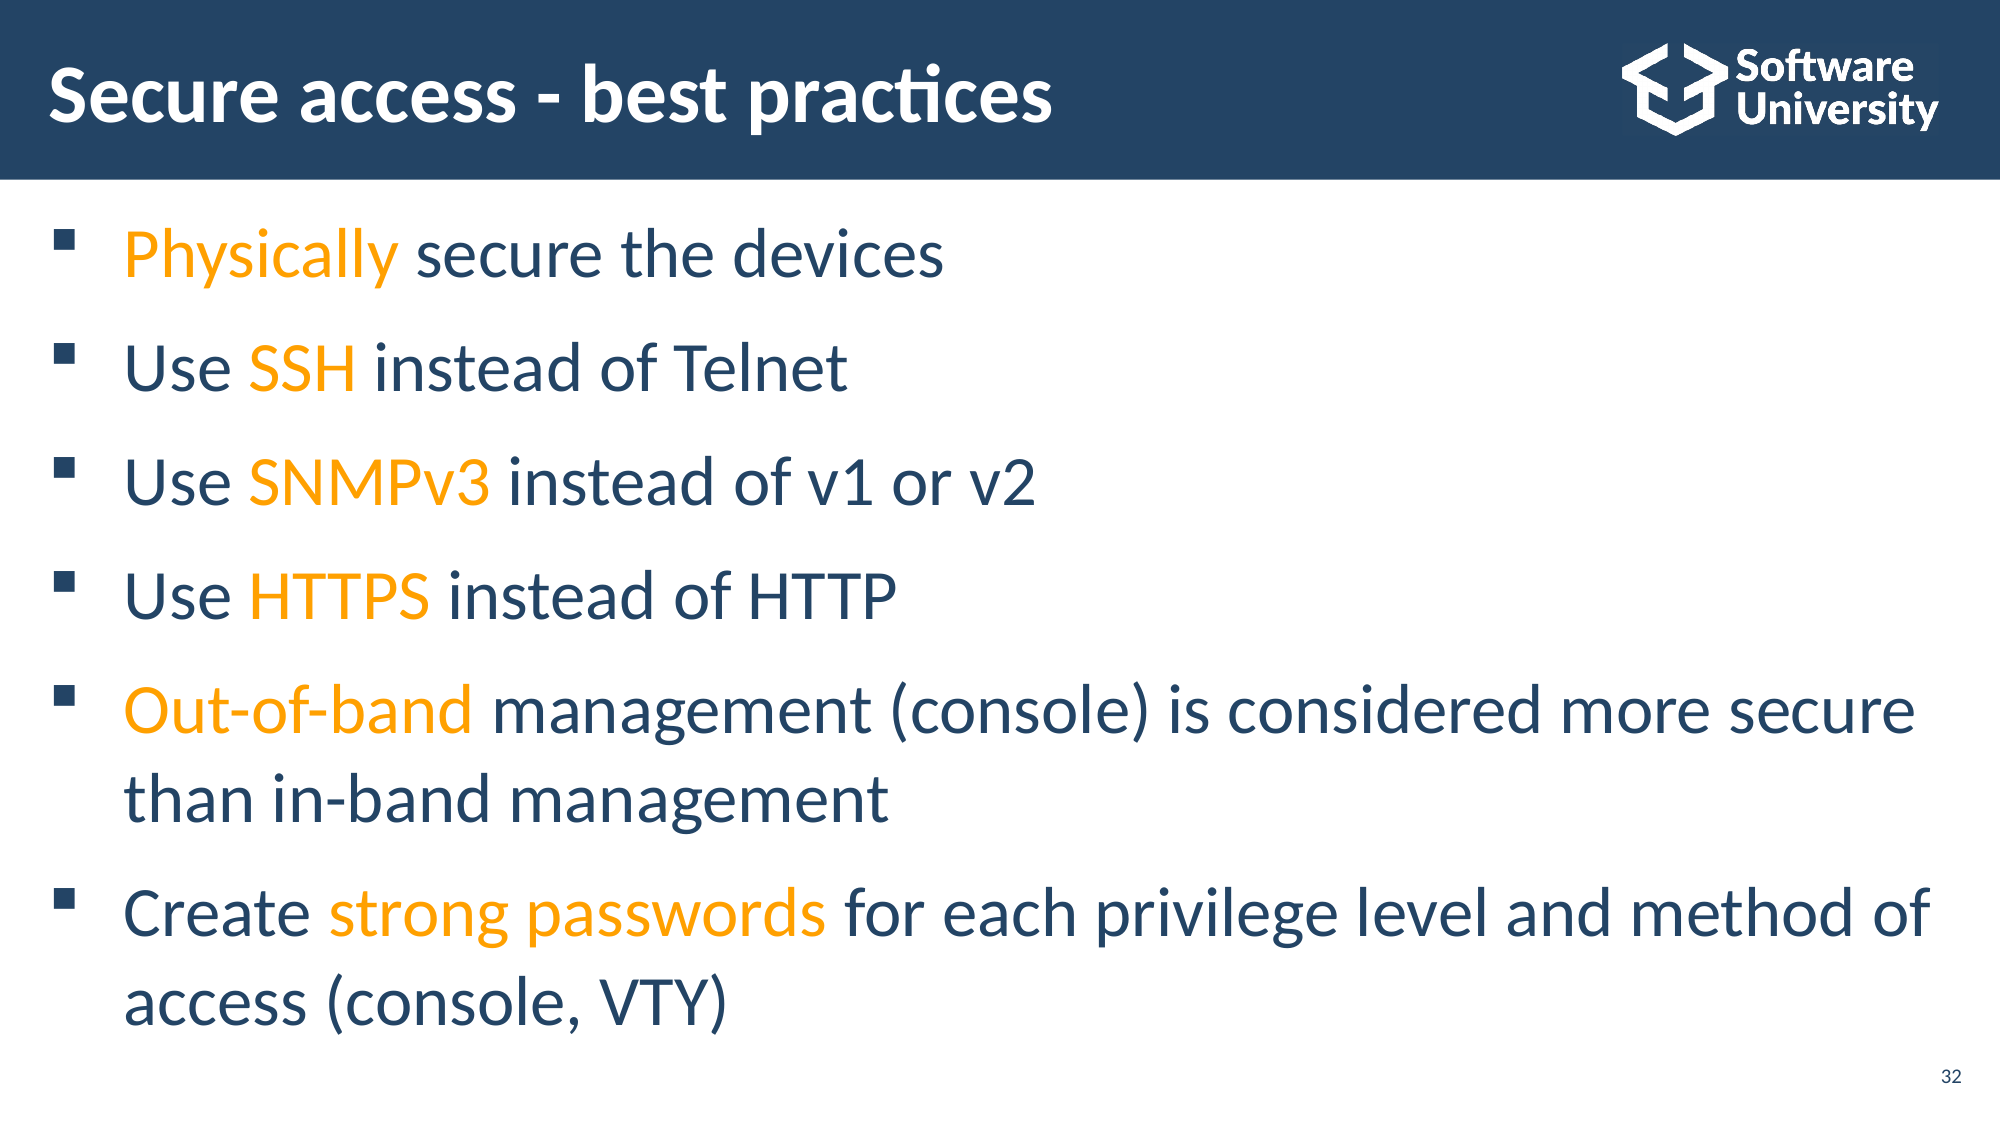

# Secure access - best practices
Physically secure the devices
Use SSH instead of Telnet
Use SNMPv3 instead of v1 or v2
Use HTTPS instead of HTTP
Out-of-band management (console) is considered more secure than in-band management
Create strong passwords for each privilege level and method of access (console, VTY)
32